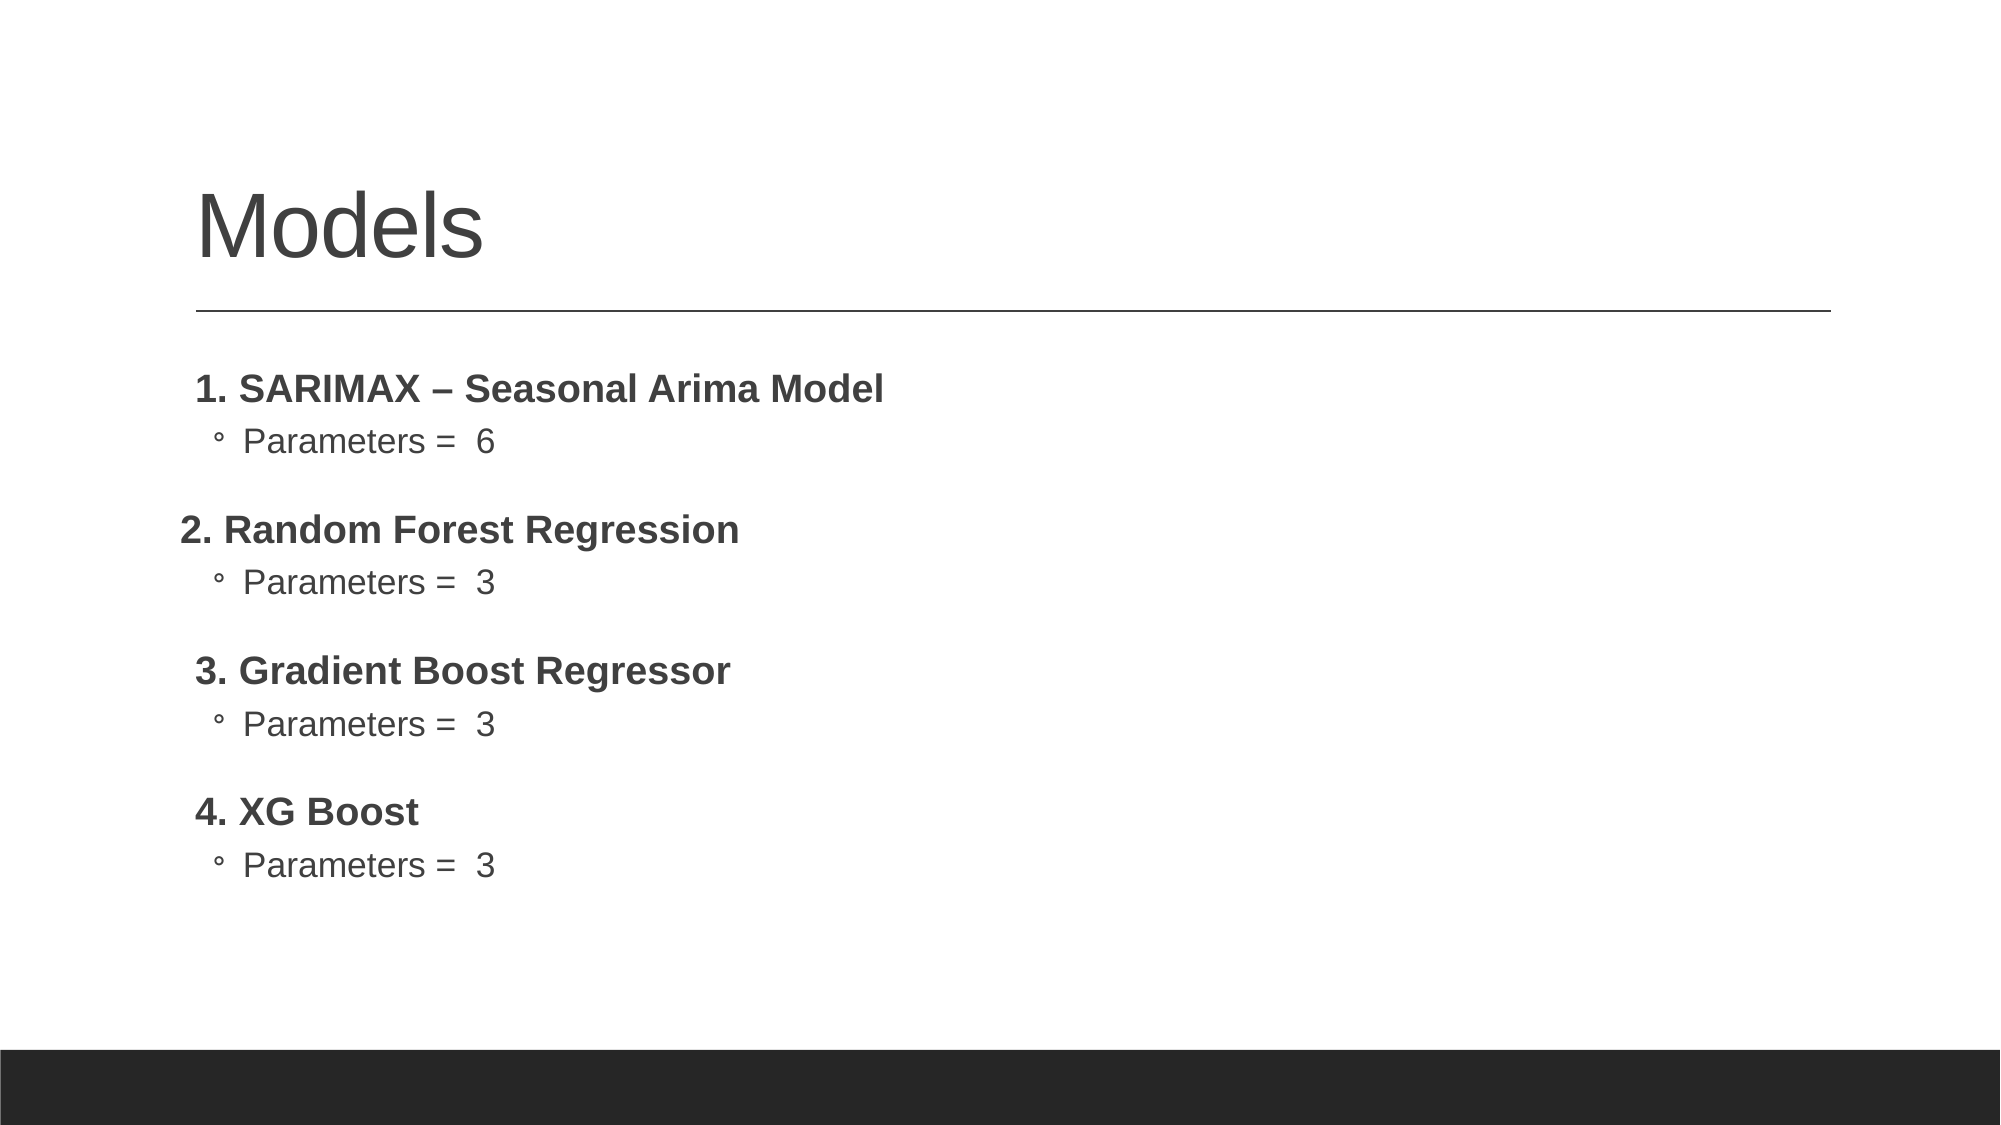

# Models
1. SARIMAX – Seasonal Arima Model
Parameters =  6
2. Random Forest Regression
Parameters =  3
3. Gradient Boost Regressor
Parameters =  3
4. XG Boost
Parameters =  3